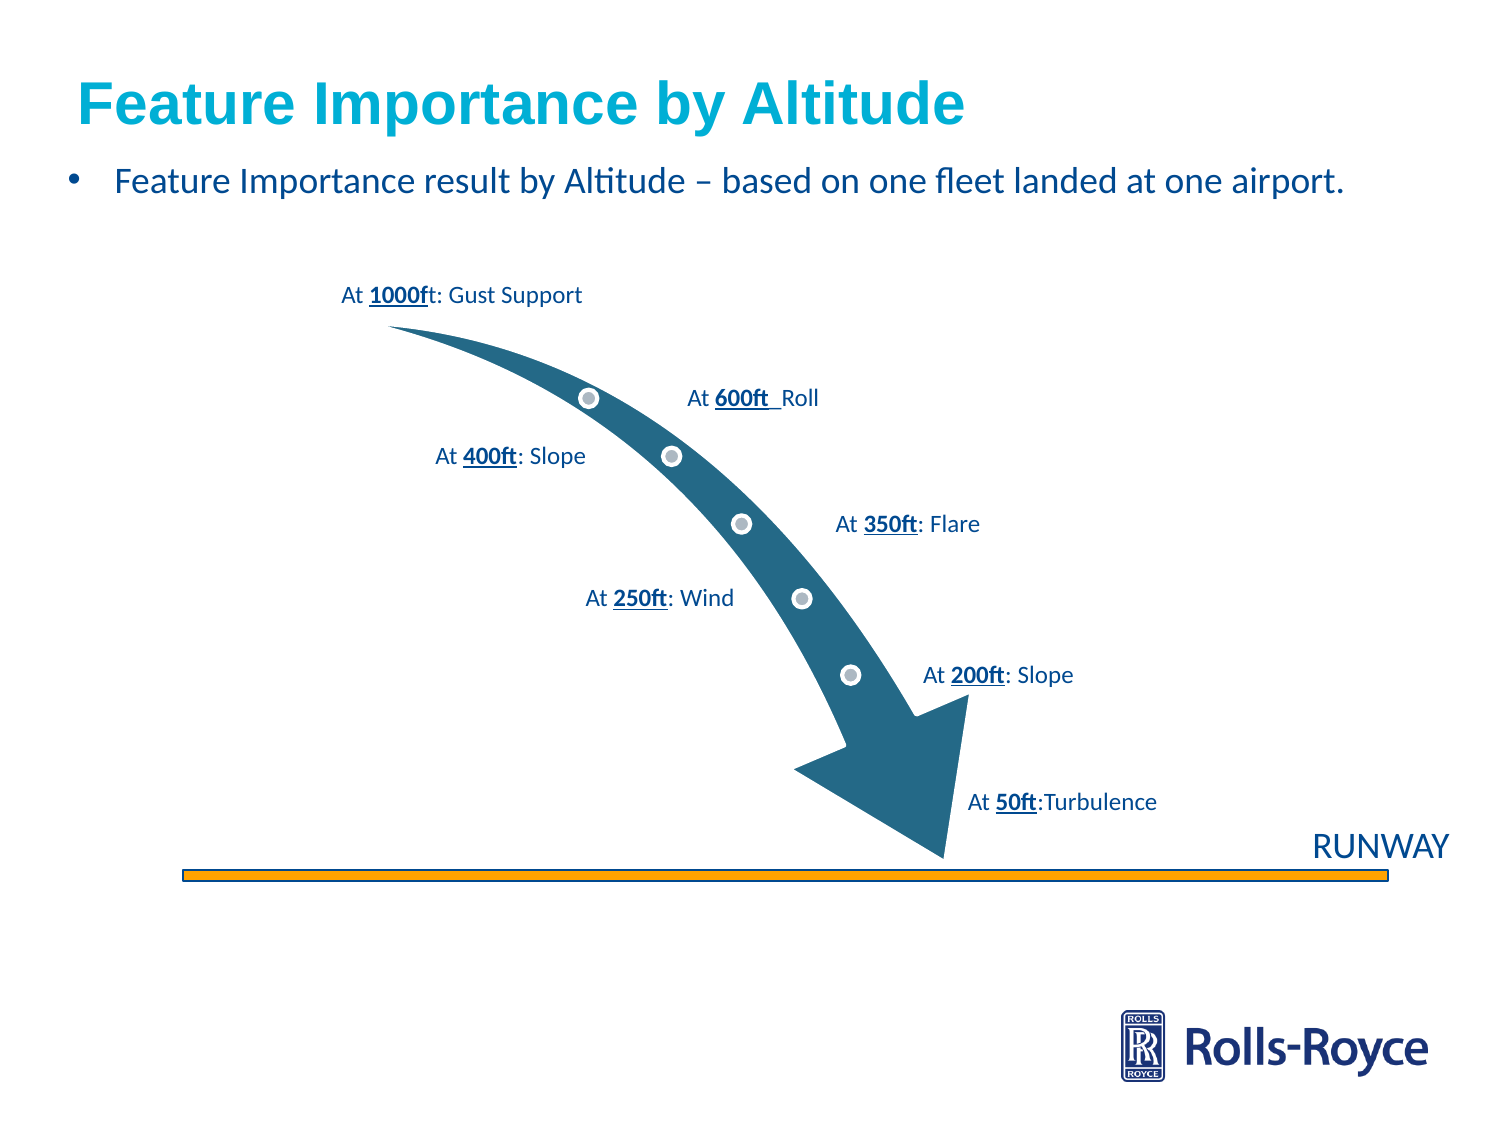

# Feature Importance by Altitude
Feature Importance result by Altitude – based on one fleet landed at one airport.
At 1000ft: Gust Support
At 600ft_Roll
At 400ft: Slope
At 350ft: Flare
At 250ft: Wind
At 200ft: Slope
At 50ft:Turbulence
RUNWAY